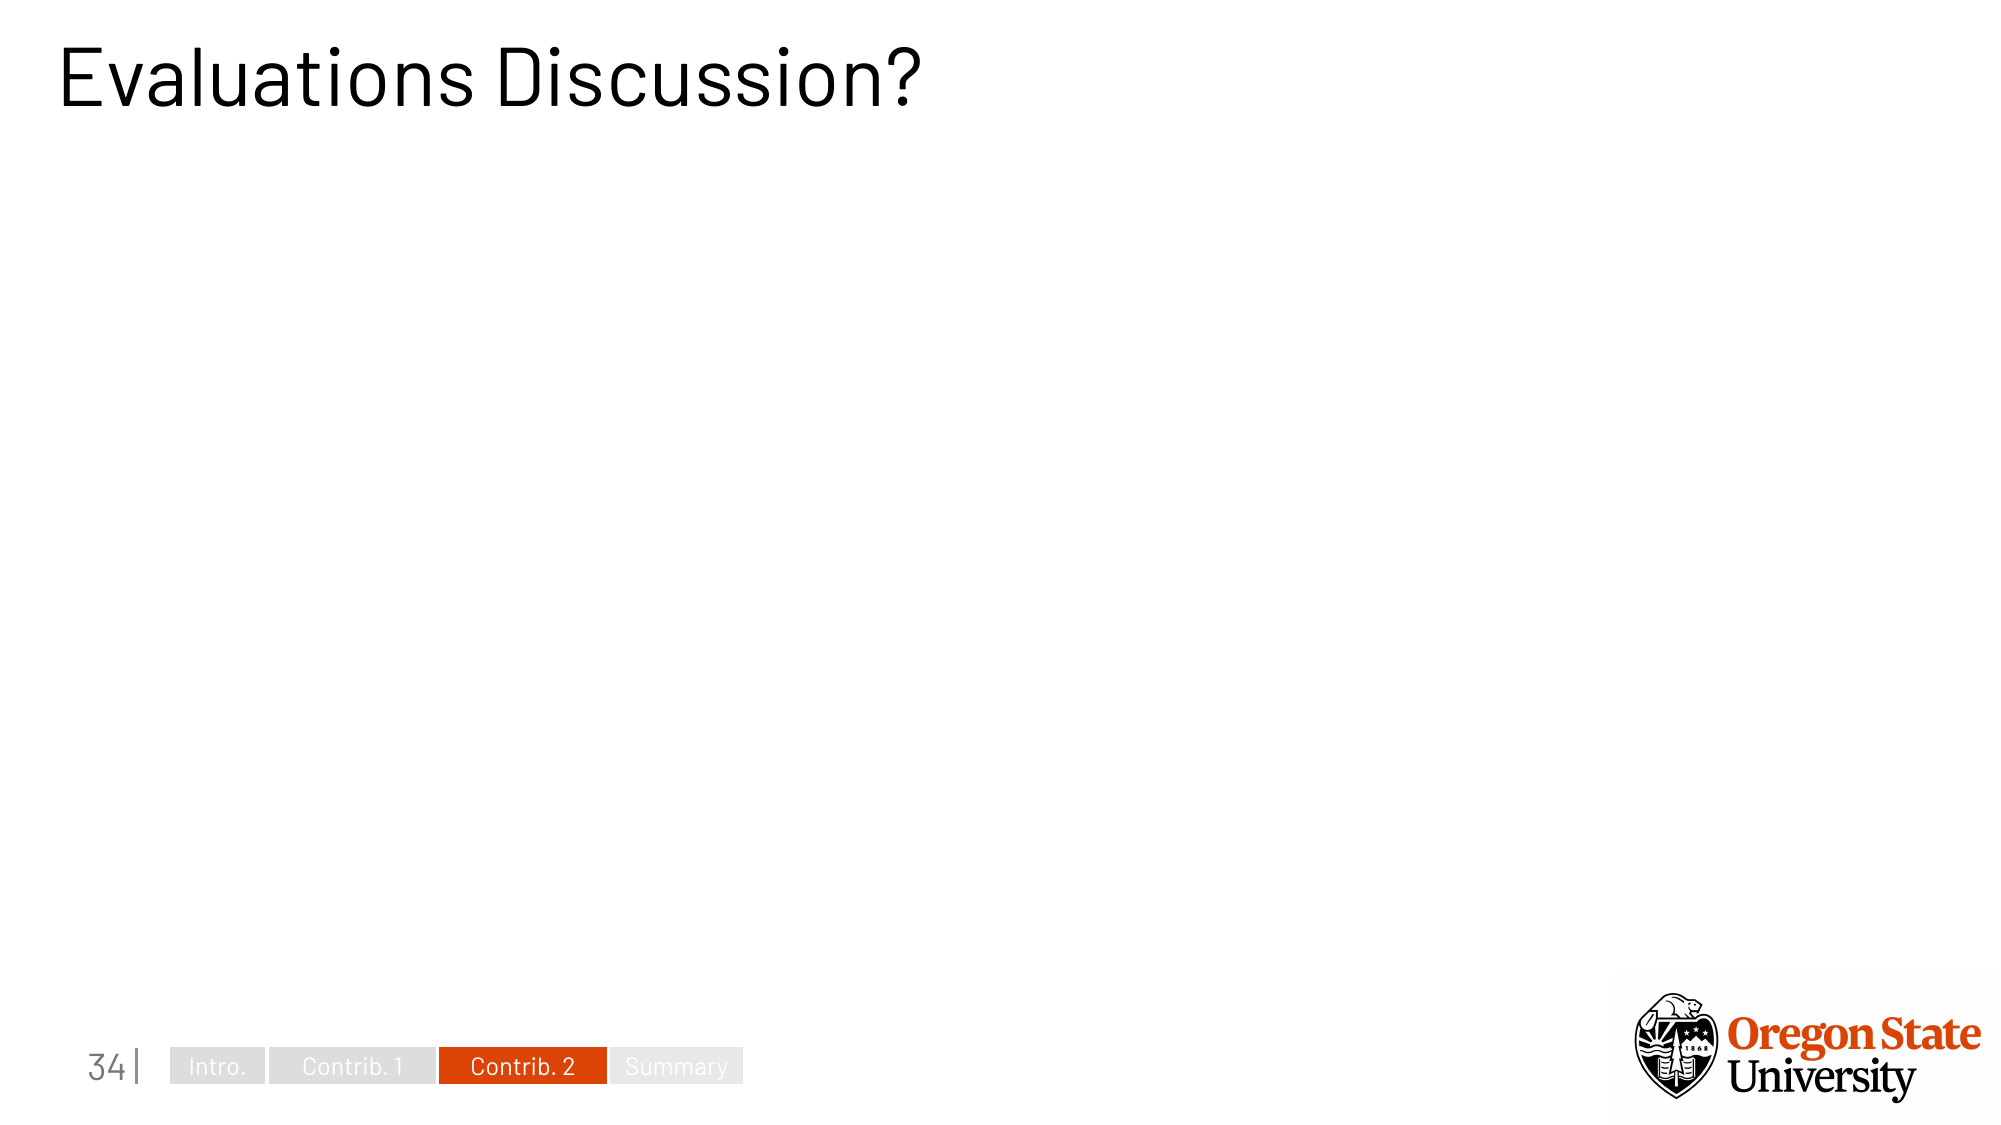

# Evaluations Discussion?

34
Intro.
Contrib. 1
Contrib. 2
Summary